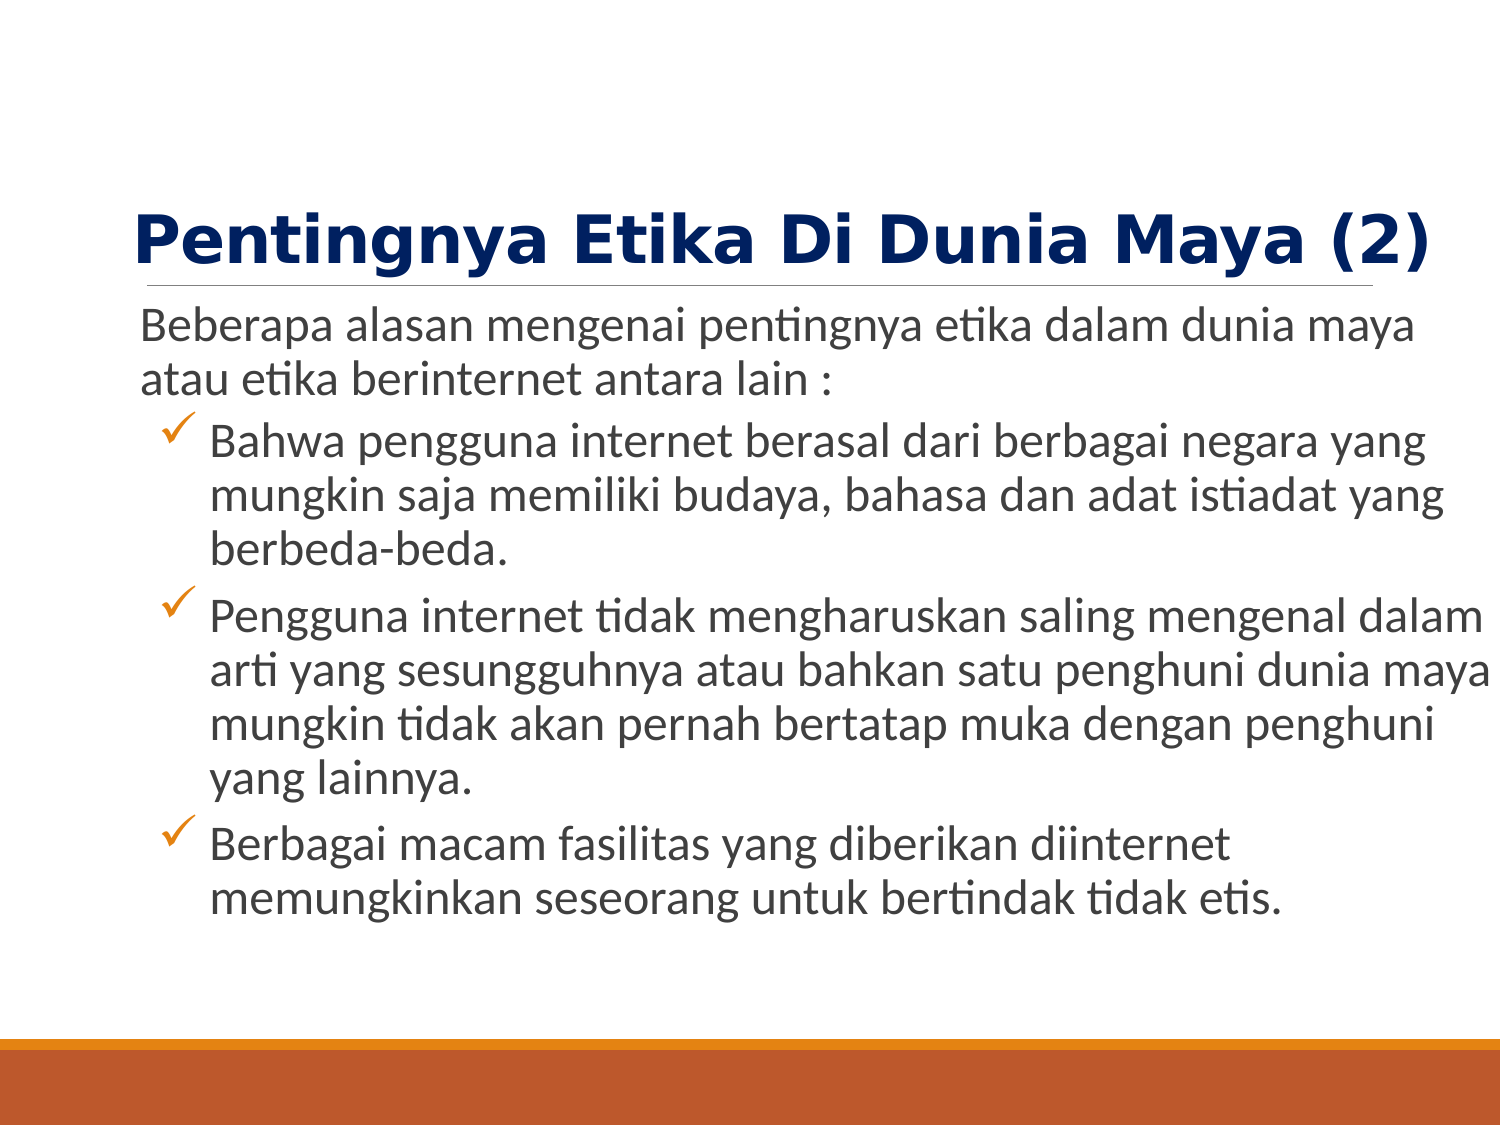

# Pentingnya Etika Di Dunia Maya (2)
Beberapa alasan mengenai pentingnya etika dalam dunia maya atau etika berinternet antara lain :
Bahwa pengguna internet berasal dari berbagai negara yang mungkin saja memiliki budaya, bahasa dan adat istiadat yang berbeda-beda.
Pengguna internet tidak mengharuskan saling mengenal dalam arti yang sesungguhnya atau bahkan satu penghuni dunia maya mungkin tidak akan pernah bertatap muka dengan penghuni yang lainnya.
Berbagai macam fasilitas yang diberikan diinternet memungkinkan seseorang untuk bertindak tidak etis.